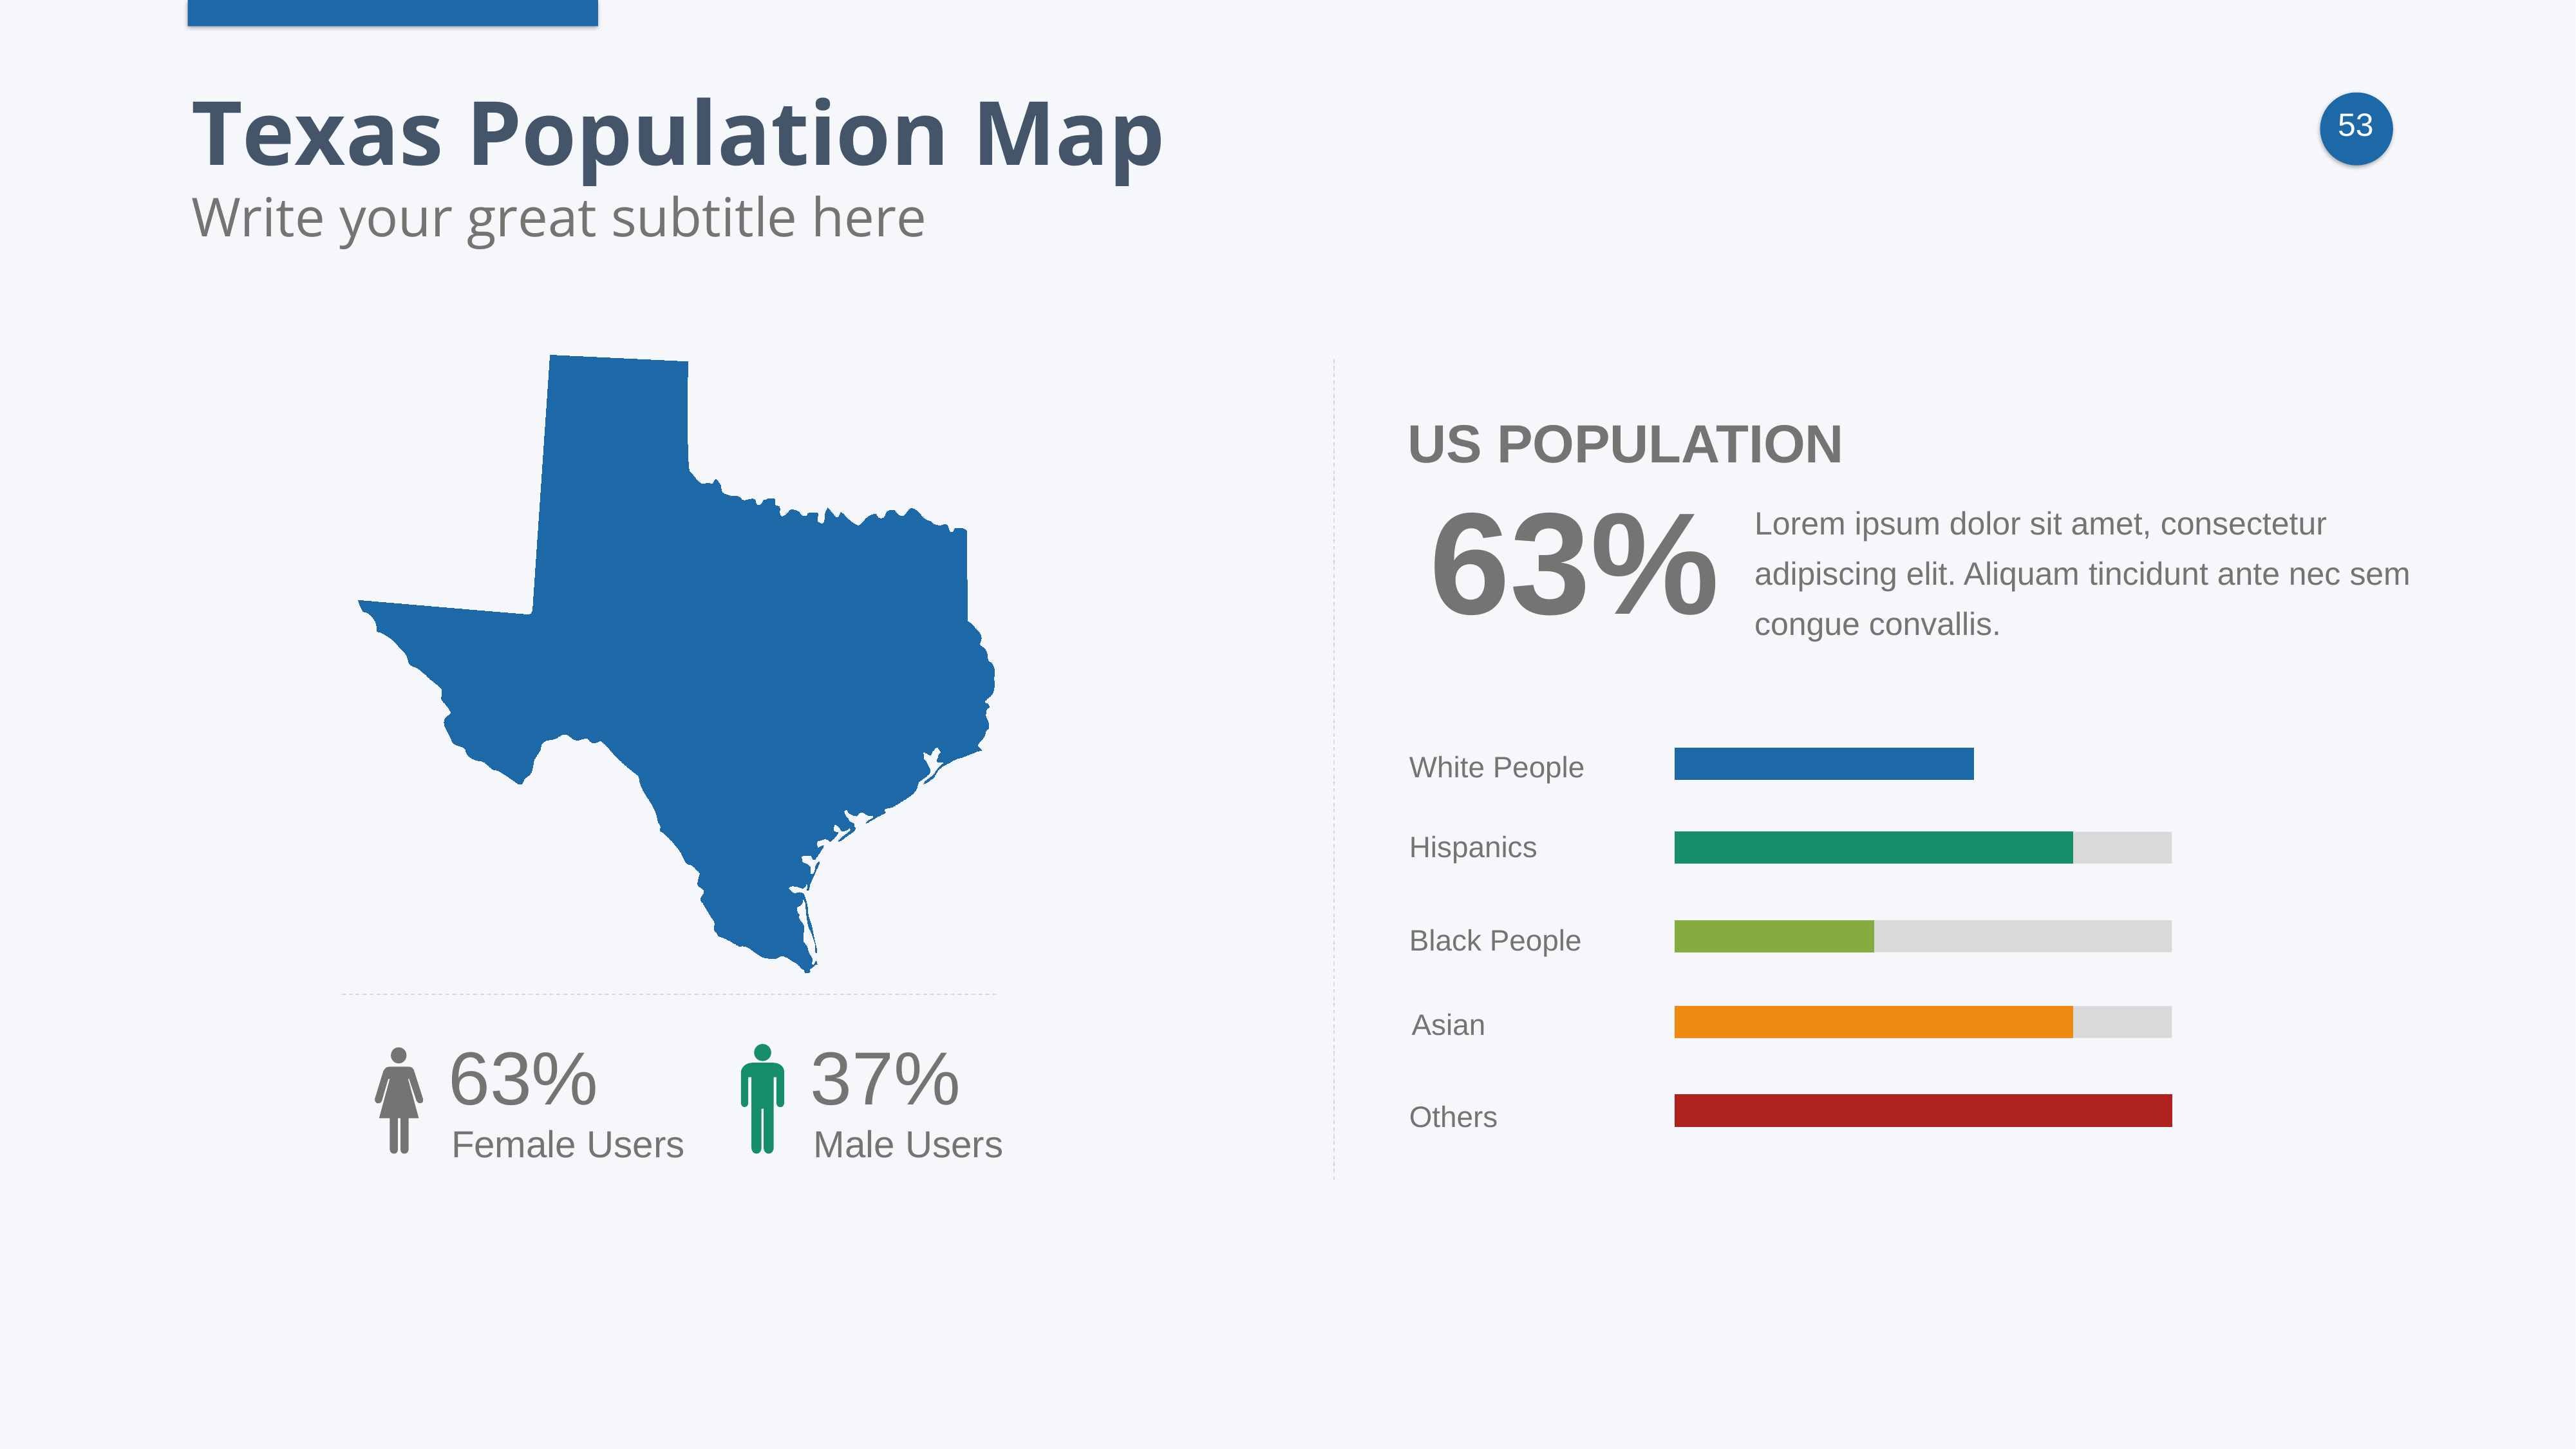

Texas Population Map
Write your great subtitle here

US POPULATION
63%
Lorem ipsum dolor sit amet, consectetur adipiscing elit. Aliquam tincidunt ante nec sem congue convallis.
White People

Hispanics

Black People

Asian

37%

Male Users
63%

Female Users
Others